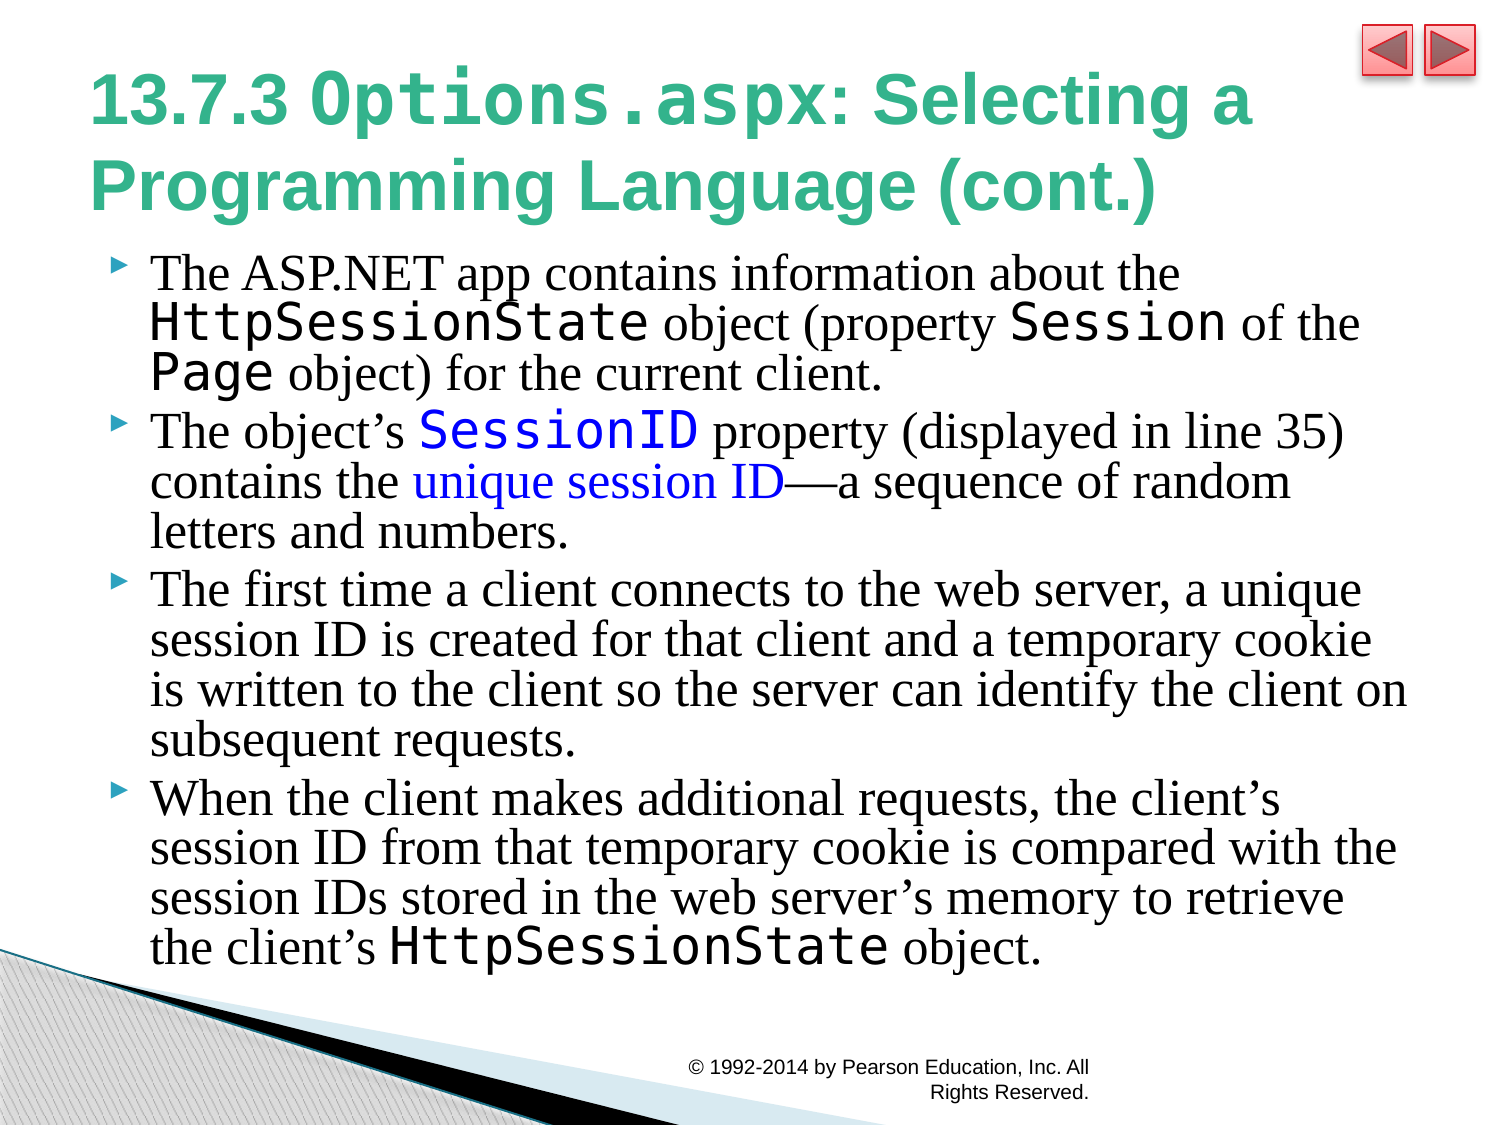

# 13.7.3 Options.aspx: Selecting a Programming Language (cont.)
The ASP.NET app contains information about the HttpSessionState object (property Session of the Page object) for the current client.
The object’s SessionID property (displayed in line 35) contains the unique session ID—a sequence of random letters and numbers.
The first time a client connects to the web server, a unique session ID is created for that client and a temporary cookie is written to the client so the server can identify the client on subsequent requests.
When the client makes additional requests, the client’s session ID from that temporary cookie is compared with the session IDs stored in the web server’s memory to retrieve the client’s HttpSessionState object.
© 1992-2014 by Pearson Education, Inc. All Rights Reserved.